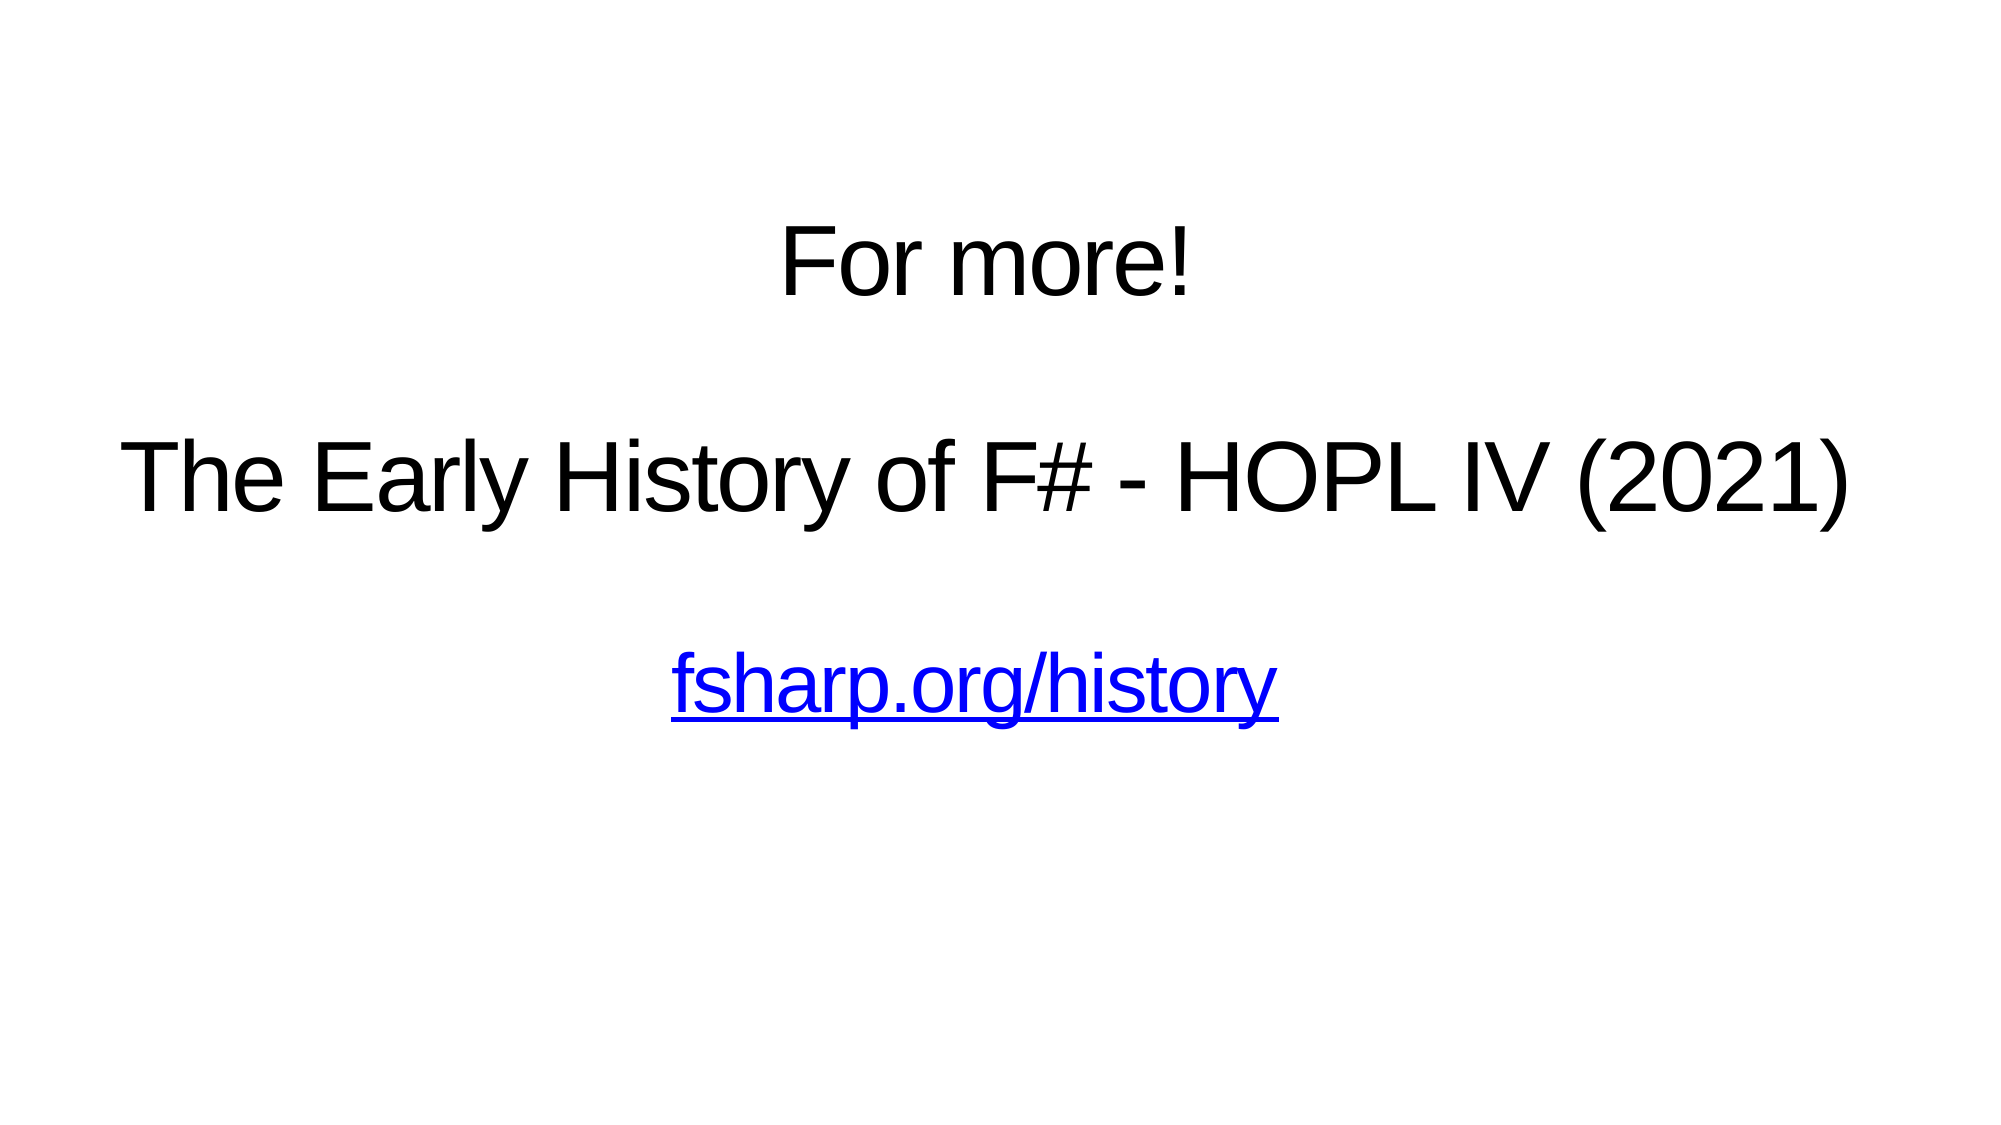

# For more! The Early History of F# - HOPL IV (2021) fsharp.org/history